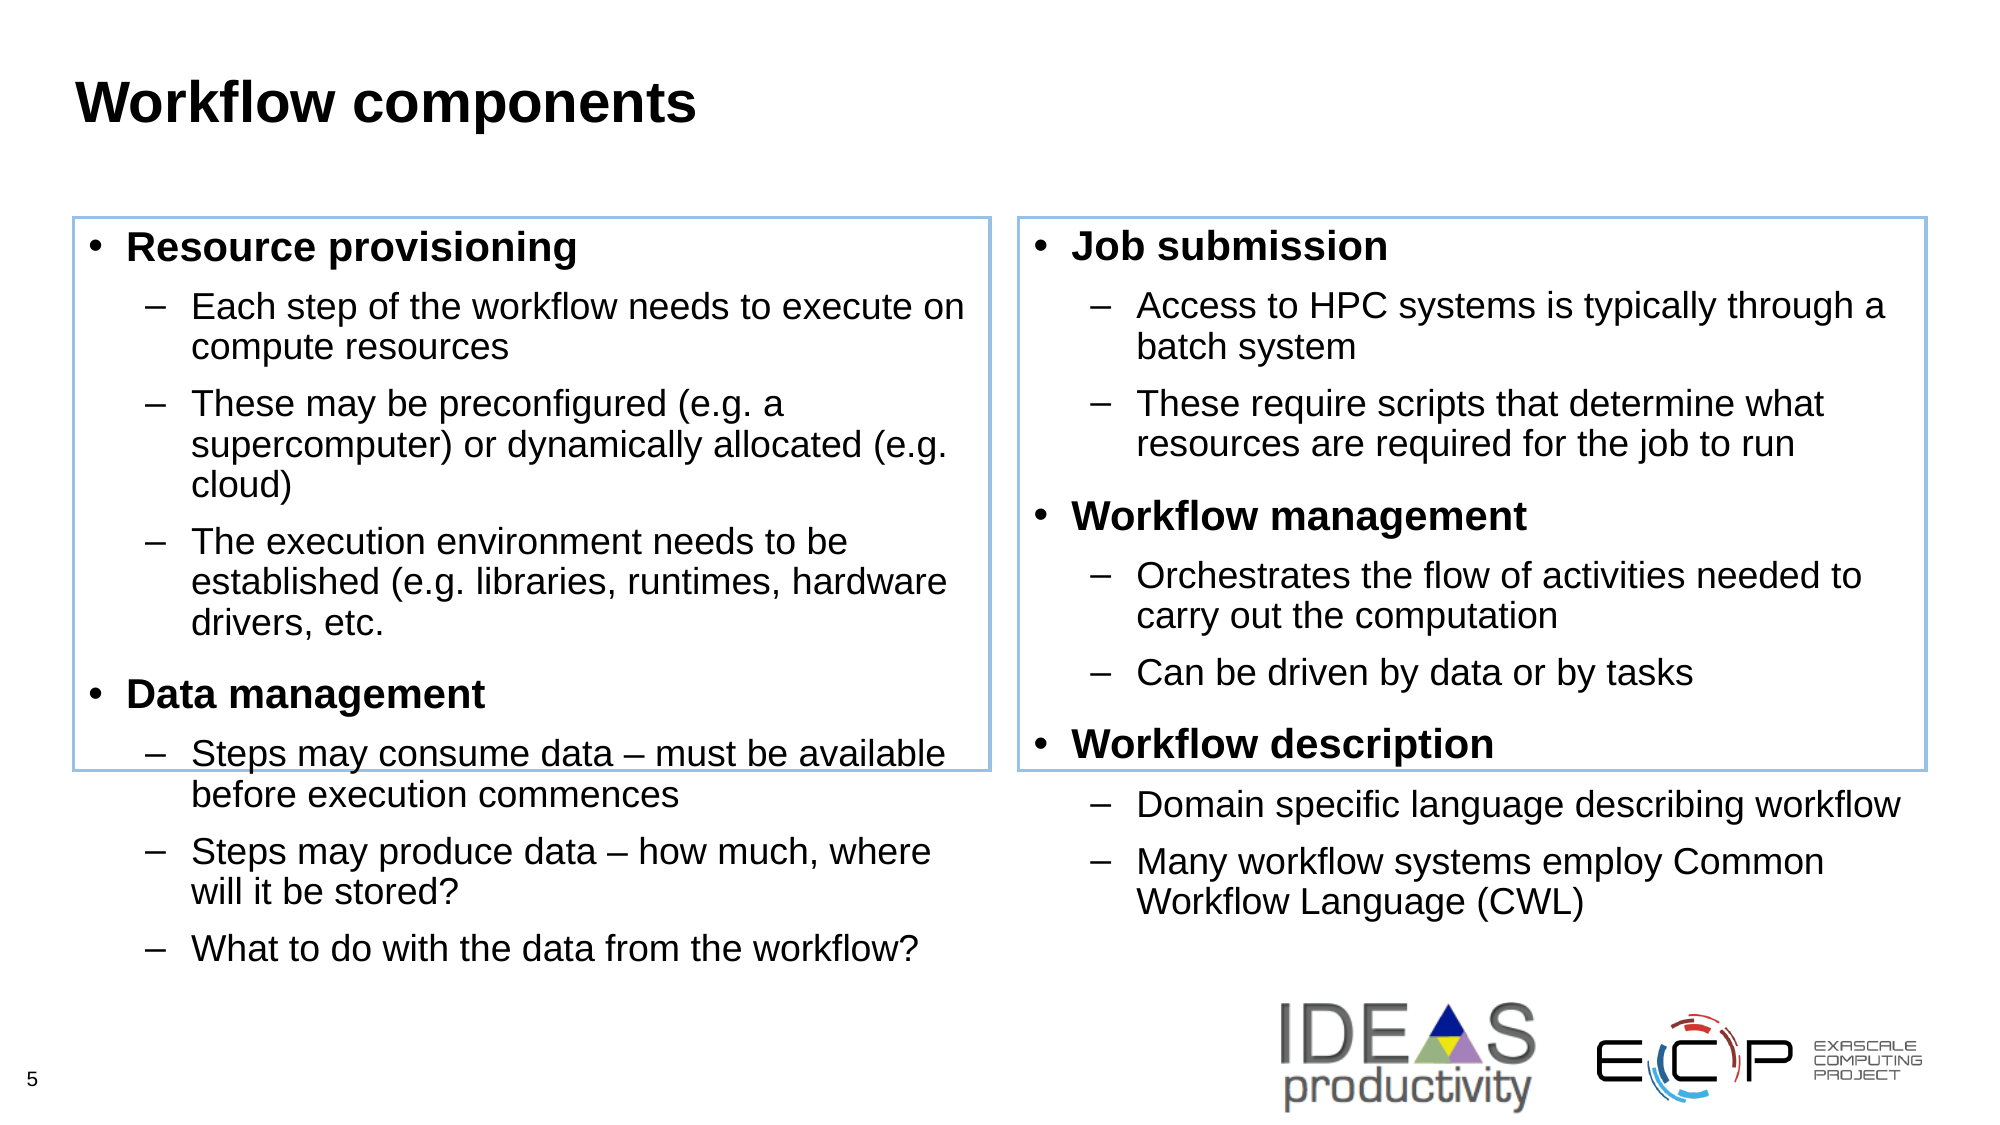

# Workflow components
Job submission
Access to HPC systems is typically through a batch system
These require scripts that determine what resources are required for the job to run
Workflow management
Orchestrates the flow of activities needed to carry out the computation
Can be driven by data or by tasks
Workflow description
Domain specific language describing workflow
Many workflow systems employ Common Workflow Language (CWL)

Resource provisioning
Each step of the workflow needs to execute on compute resources
These may be preconfigured (e.g. a supercomputer) or dynamically allocated (e.g. cloud)
The execution environment needs to be established (e.g. libraries, runtimes, hardware drivers, etc.
Data management
Steps may consume data – must be available before execution commences
Steps may produce data – how much, where will it be stored?
What to do with the data from the workflow?